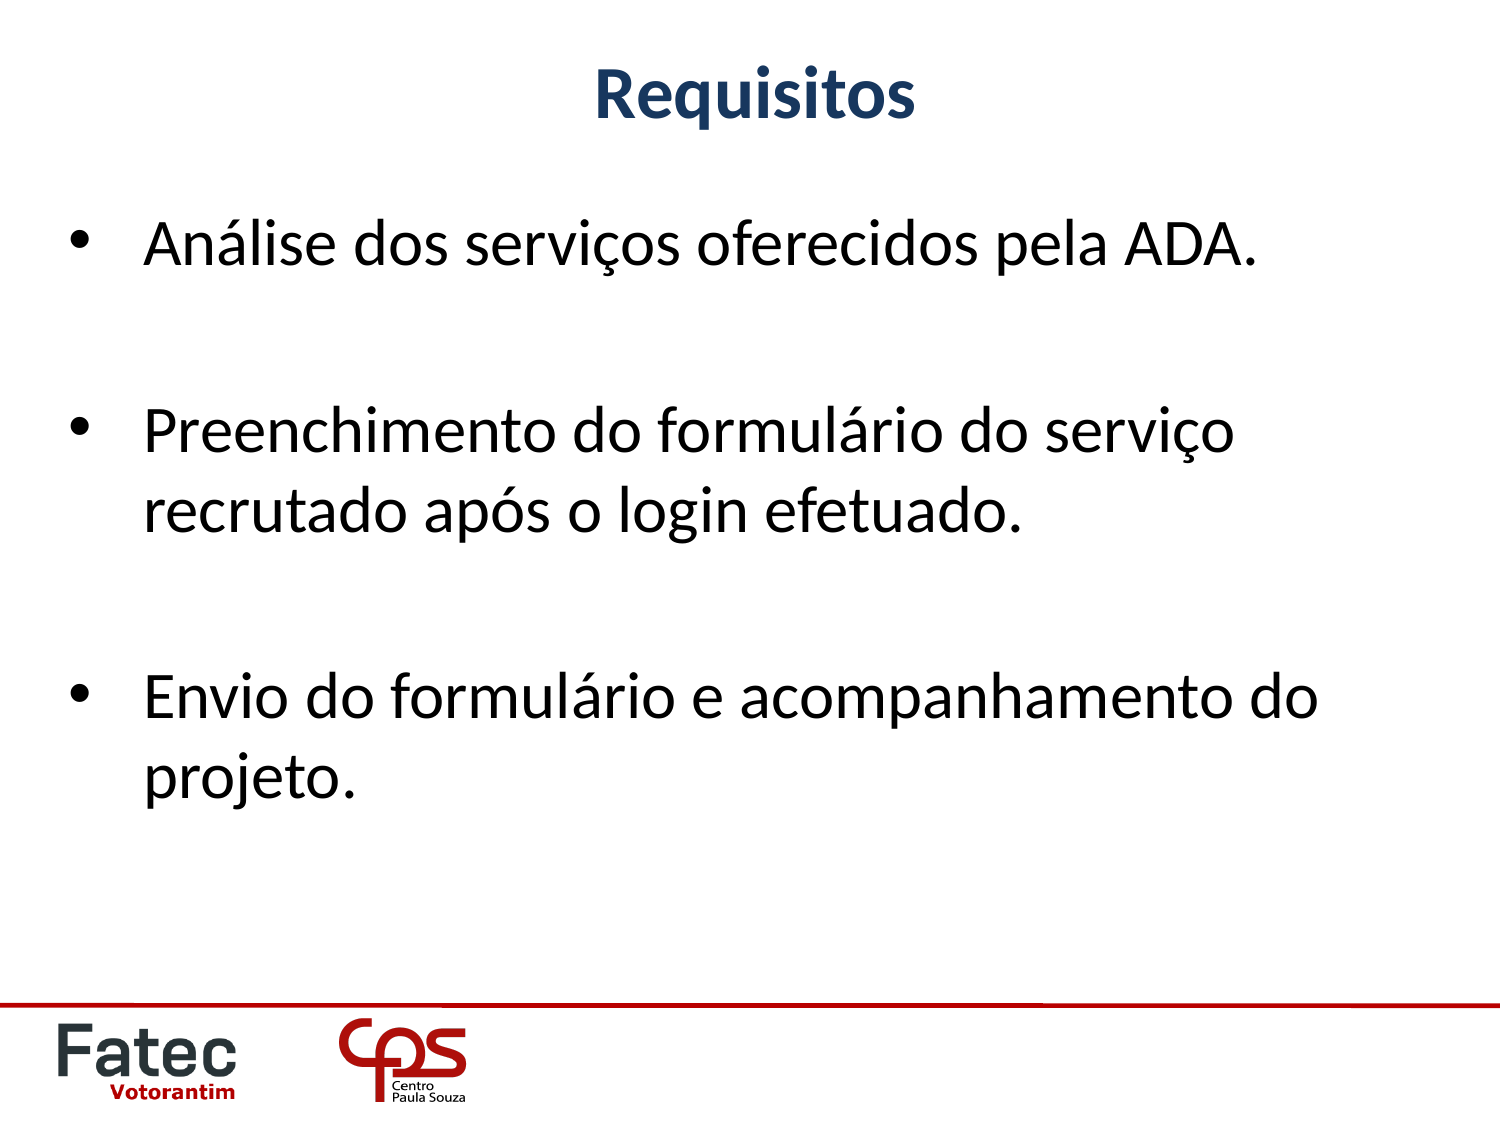

# Requisitos
Análise dos serviços oferecidos pela ADA.

Preenchimento do formulário do serviço recrutado após o login efetuado.

Envio do formulário e acompanhamento do projeto.